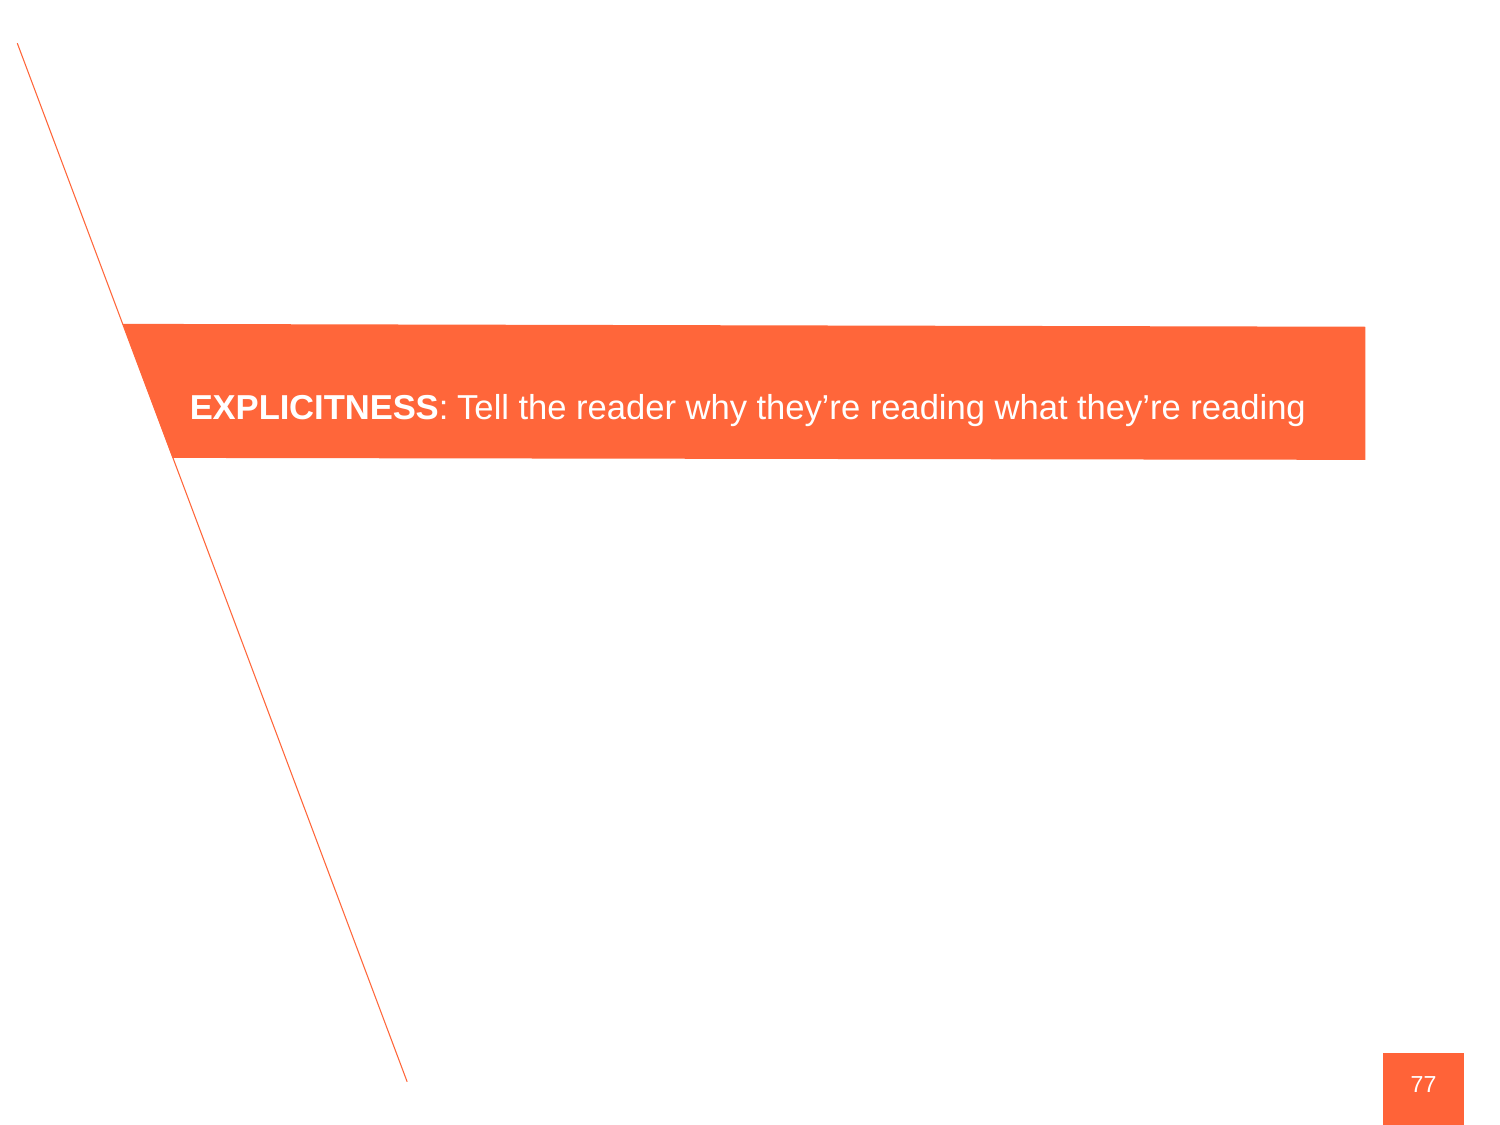

EXPLICITNESS: Tell the reader why they’re reading what they’re reading